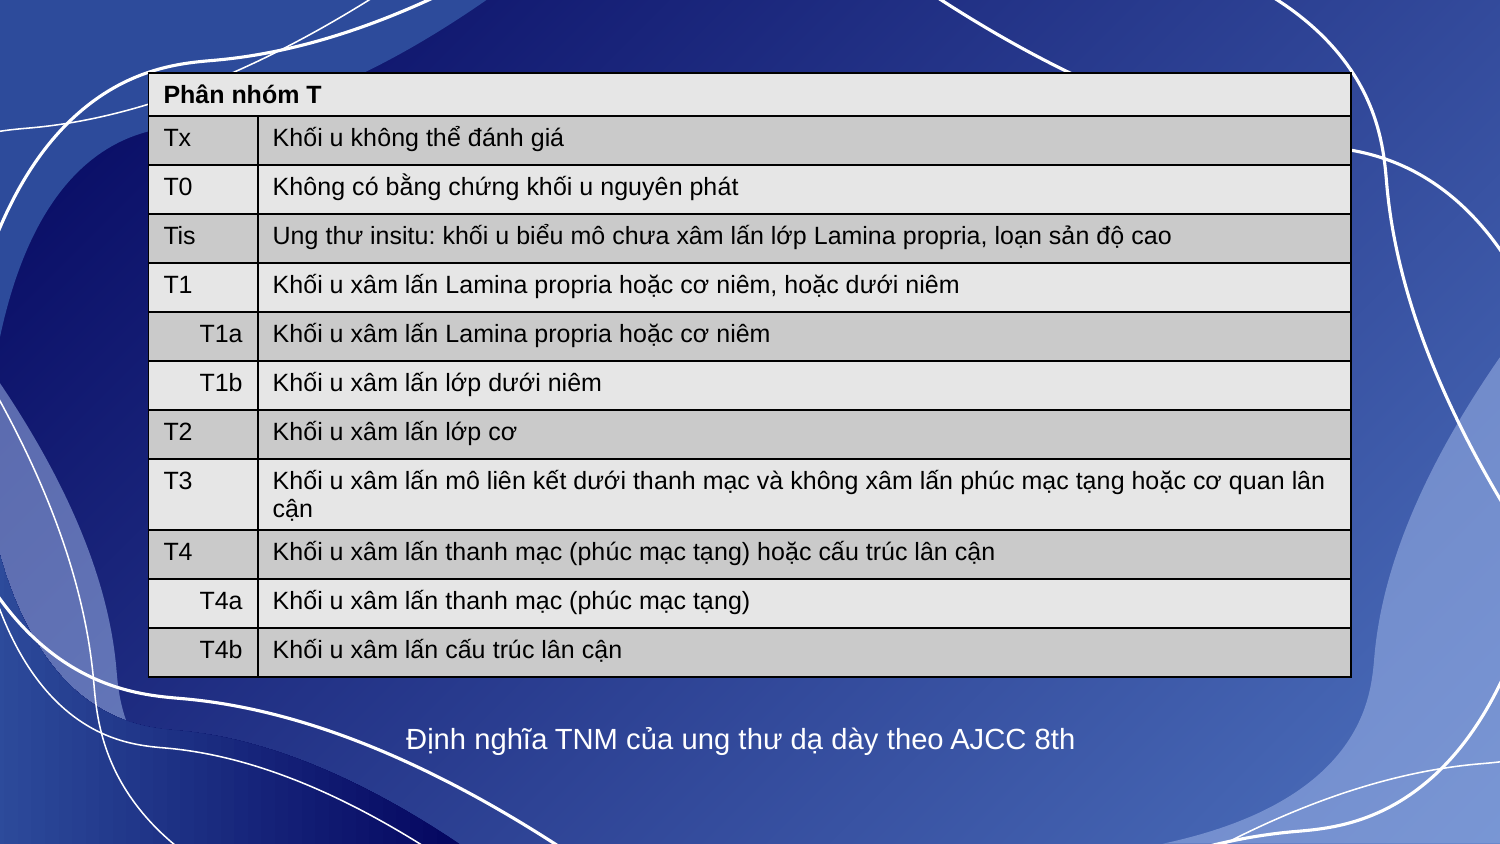

| Phân nhóm T |  |
| --- | --- |
| Tx | Khối u không thể đánh giá |
| T0 | Không có bằng chứng khối u nguyên phát |
| Tis | Ung thư insitu: khối u biểu mô chưa xâm lấn lớp Lamina propria, loạn sản độ cao |
| T1 | Khối u xâm lấn Lamina propria hoặc cơ niêm, hoặc dưới niêm |
| T1a | Khối u xâm lấn Lamina propria hoặc cơ niêm |
| T1b | Khối u xâm lấn lớp dưới niêm |
| T2 | Khối u xâm lấn lớp cơ |
| T3 | Khối u xâm lấn mô liên kết dưới thanh mạc và không xâm lấn phúc mạc tạng hoặc cơ quan lân cận |
| T4 | Khối u xâm lấn thanh mạc (phúc mạc tạng) hoặc cấu trúc lân cận |
| T4a | Khối u xâm lấn thanh mạc (phúc mạc tạng) |
| T4b | Khối u xâm lấn cấu trúc lân cận |
Định nghĩa TNM của ung thư dạ dày theo AJCC 8th